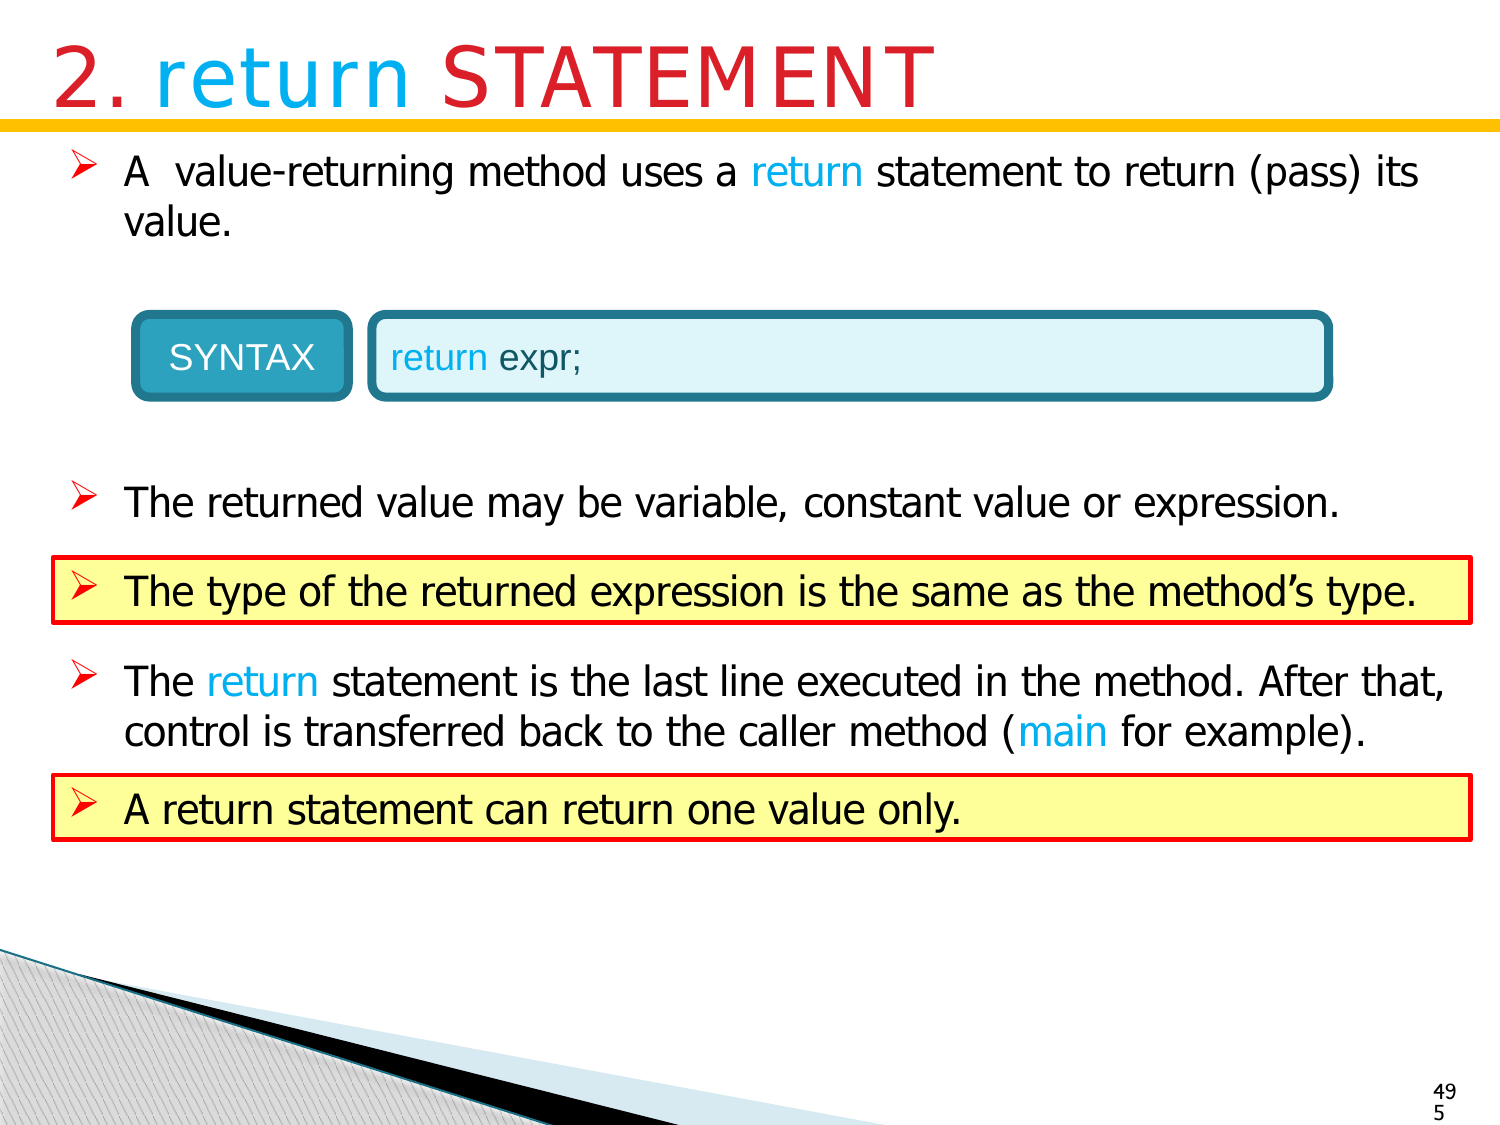

# 2. return STATEMENT
A  value-returning method uses a return statement to return (pass) its value.
SYNTAX
return expr;
The returned value may be variable, constant value or expression.
The type of the returned expression is the same as the method’s type.
The return statement is the last line executed in the method. After that, control is transferred back to the caller method (main for example).
A return statement can return one value only.
495